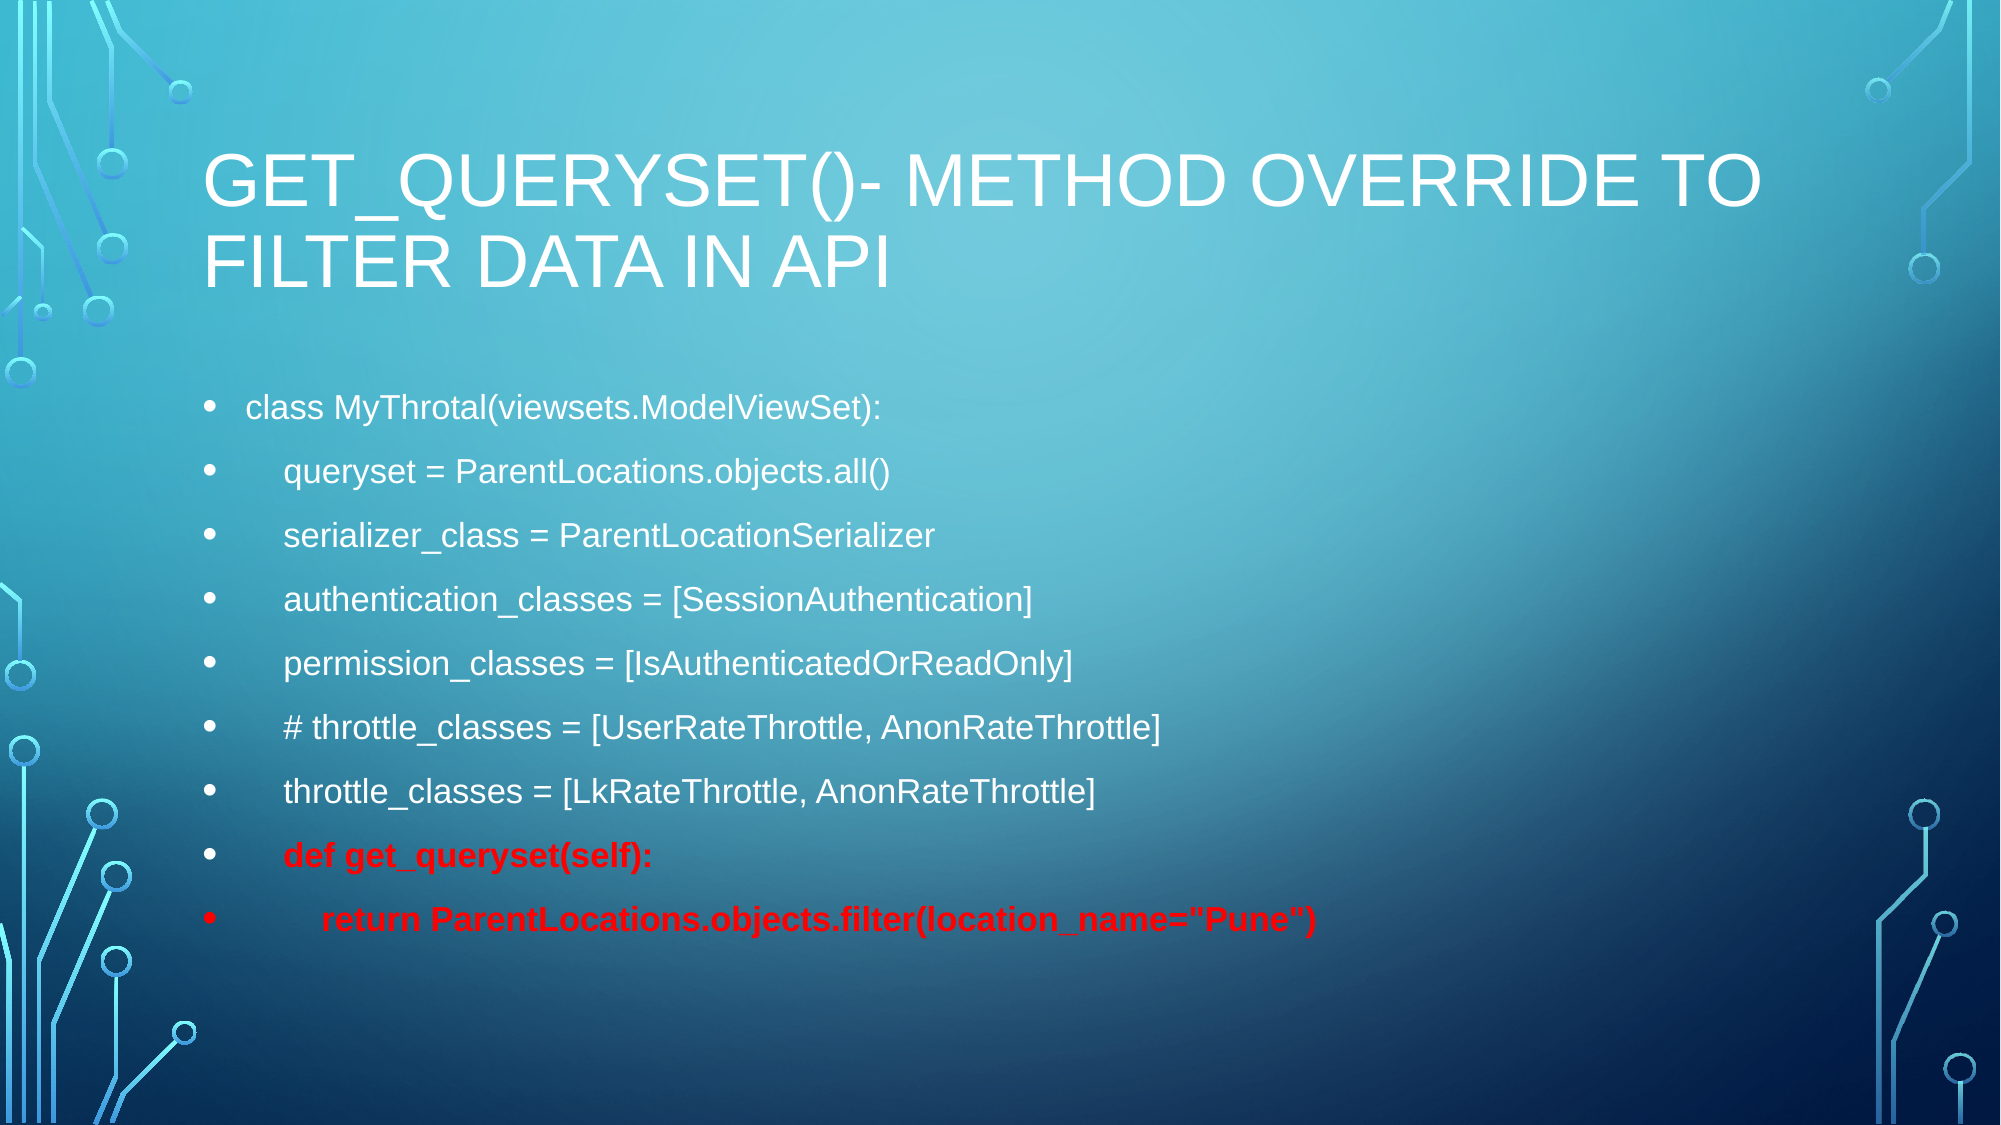

# get_queryset()- method override to filter data in api
class MyThrotal(viewsets.ModelViewSet):
    queryset = ParentLocations.objects.all()
    serializer_class = ParentLocationSerializer
    authentication_classes = [SessionAuthentication]
    permission_classes = [IsAuthenticatedOrReadOnly]
    # throttle_classes = [UserRateThrottle, AnonRateThrottle]
    throttle_classes = [LkRateThrottle, AnonRateThrottle]
    def get_queryset(self):
        return ParentLocations.objects.filter(location_name="Pune")